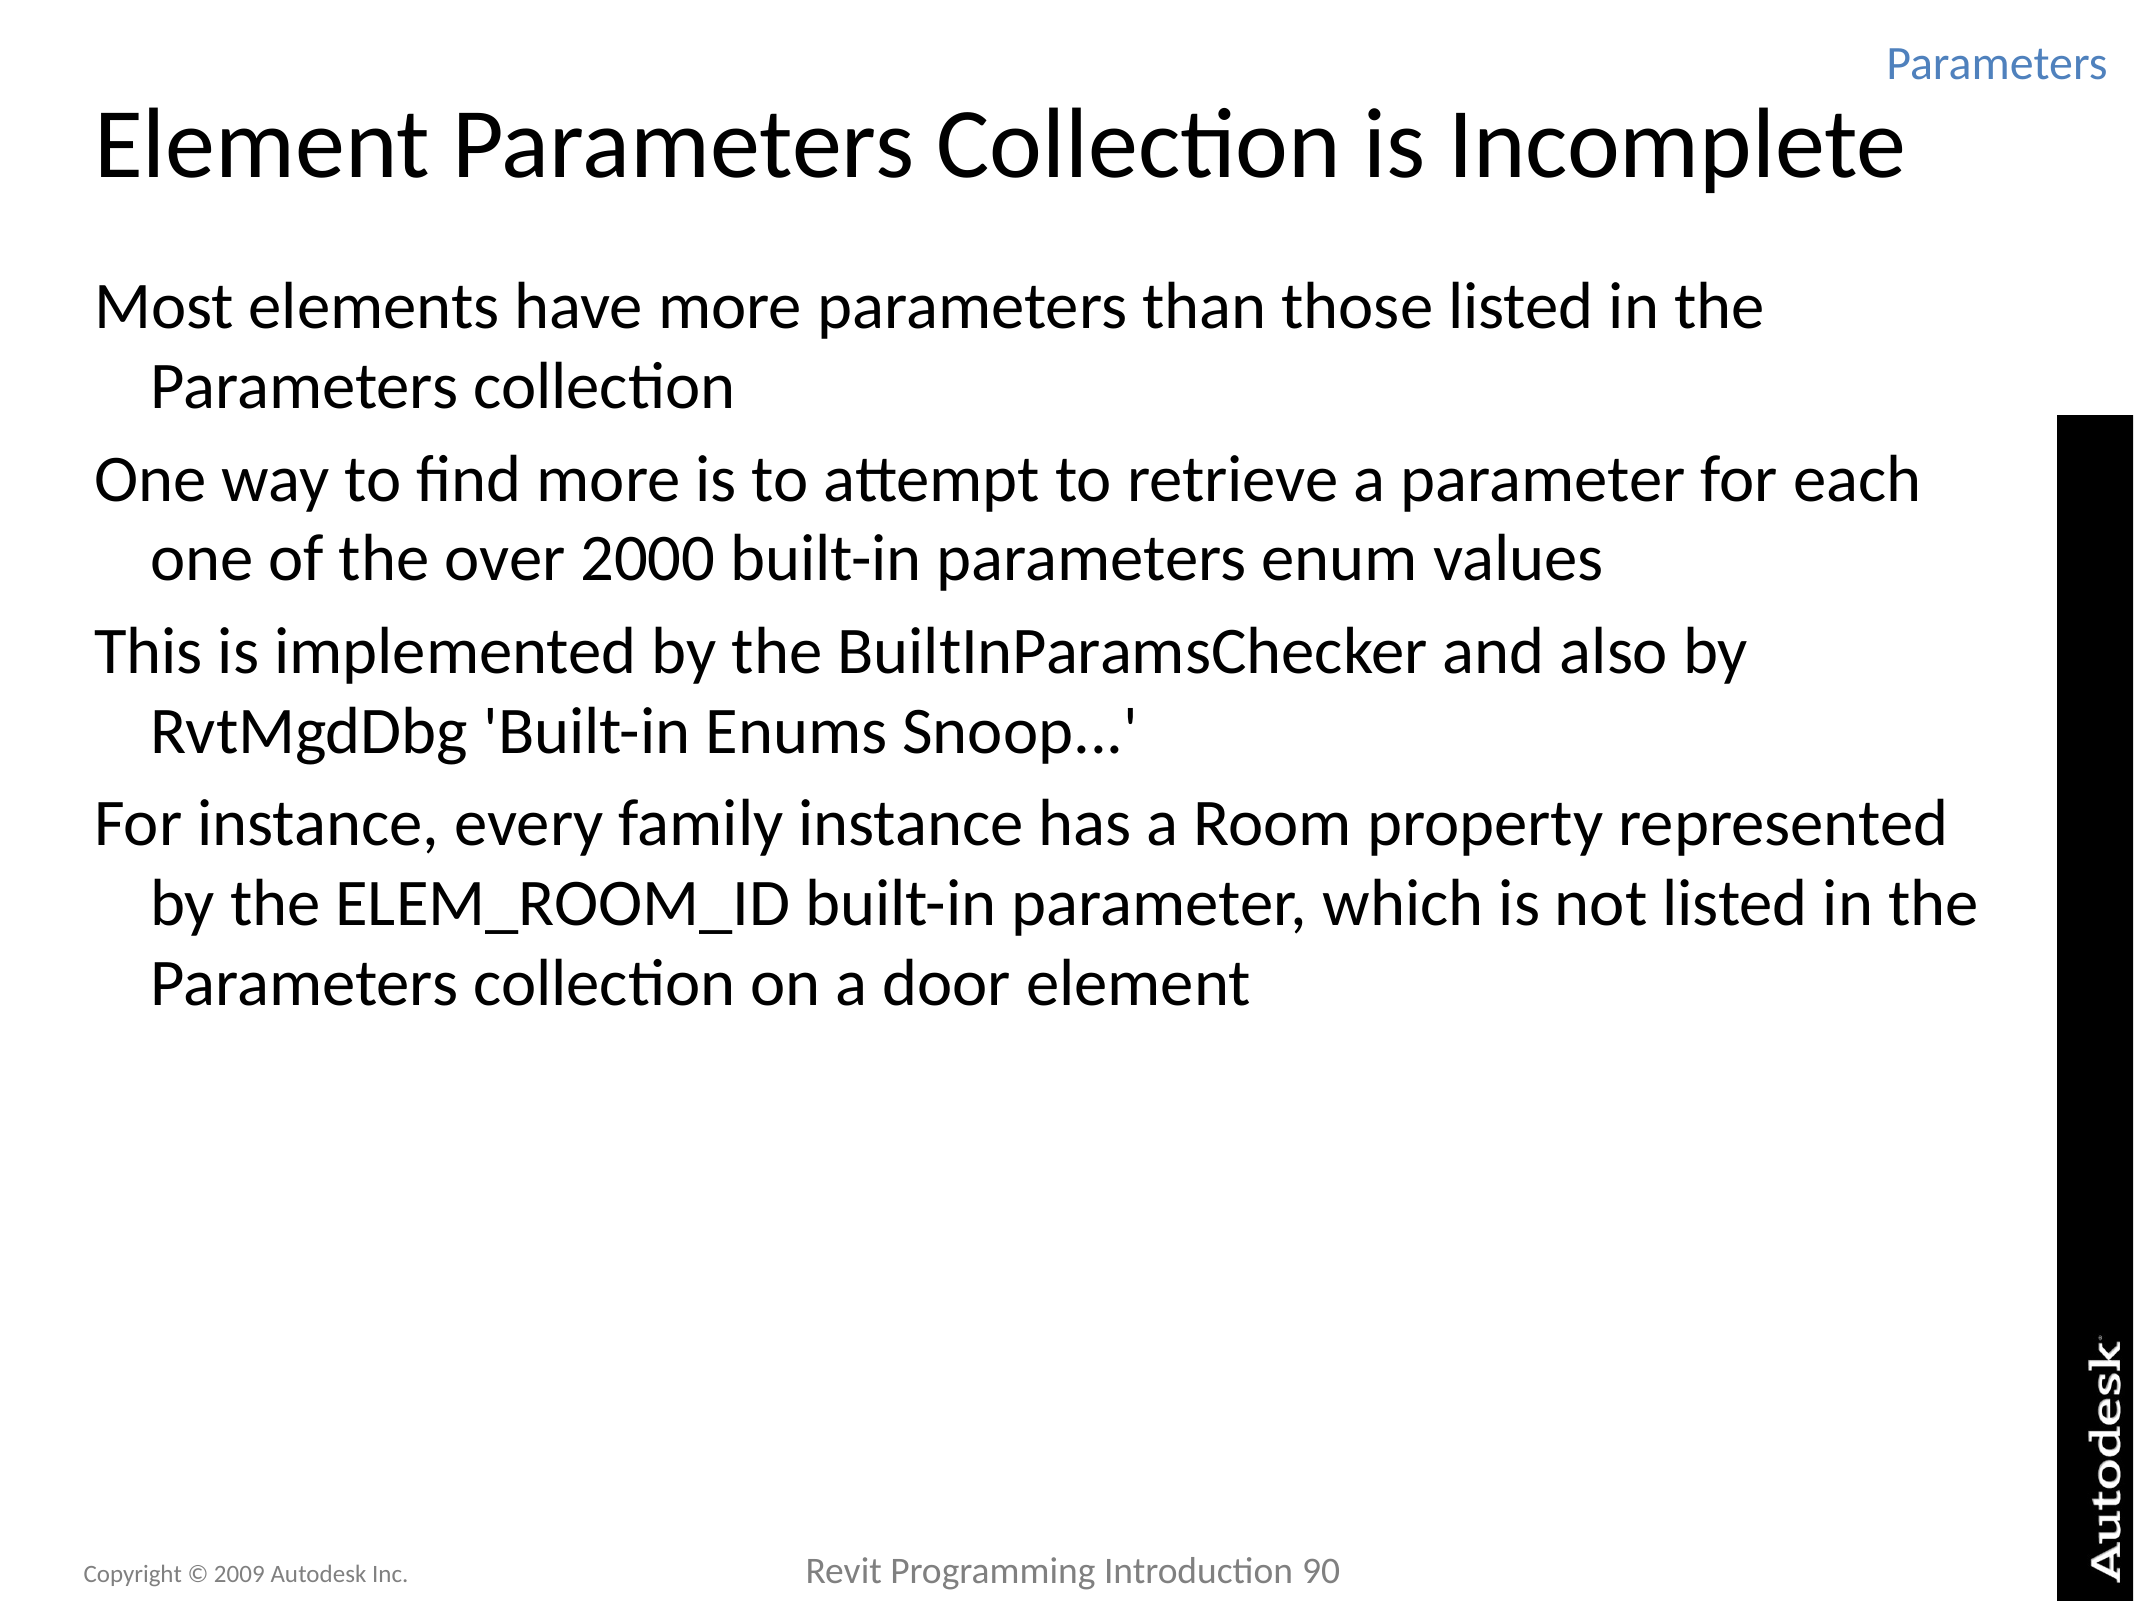

Parameters
# Element Parameters Collection is Incomplete
Most elements have more parameters than those listed in the Parameters collection
One way to find more is to attempt to retrieve a parameter for each one of the over 2000 built-in parameters enum values
This is implemented by the BuiltInParamsChecker and also by RvtMgdDbg 'Built-in Enums Snoop...'
For instance, every family instance has a Room property represented by the ELEM_ROOM_ID built-in parameter, which is not listed in the Parameters collection on a door element